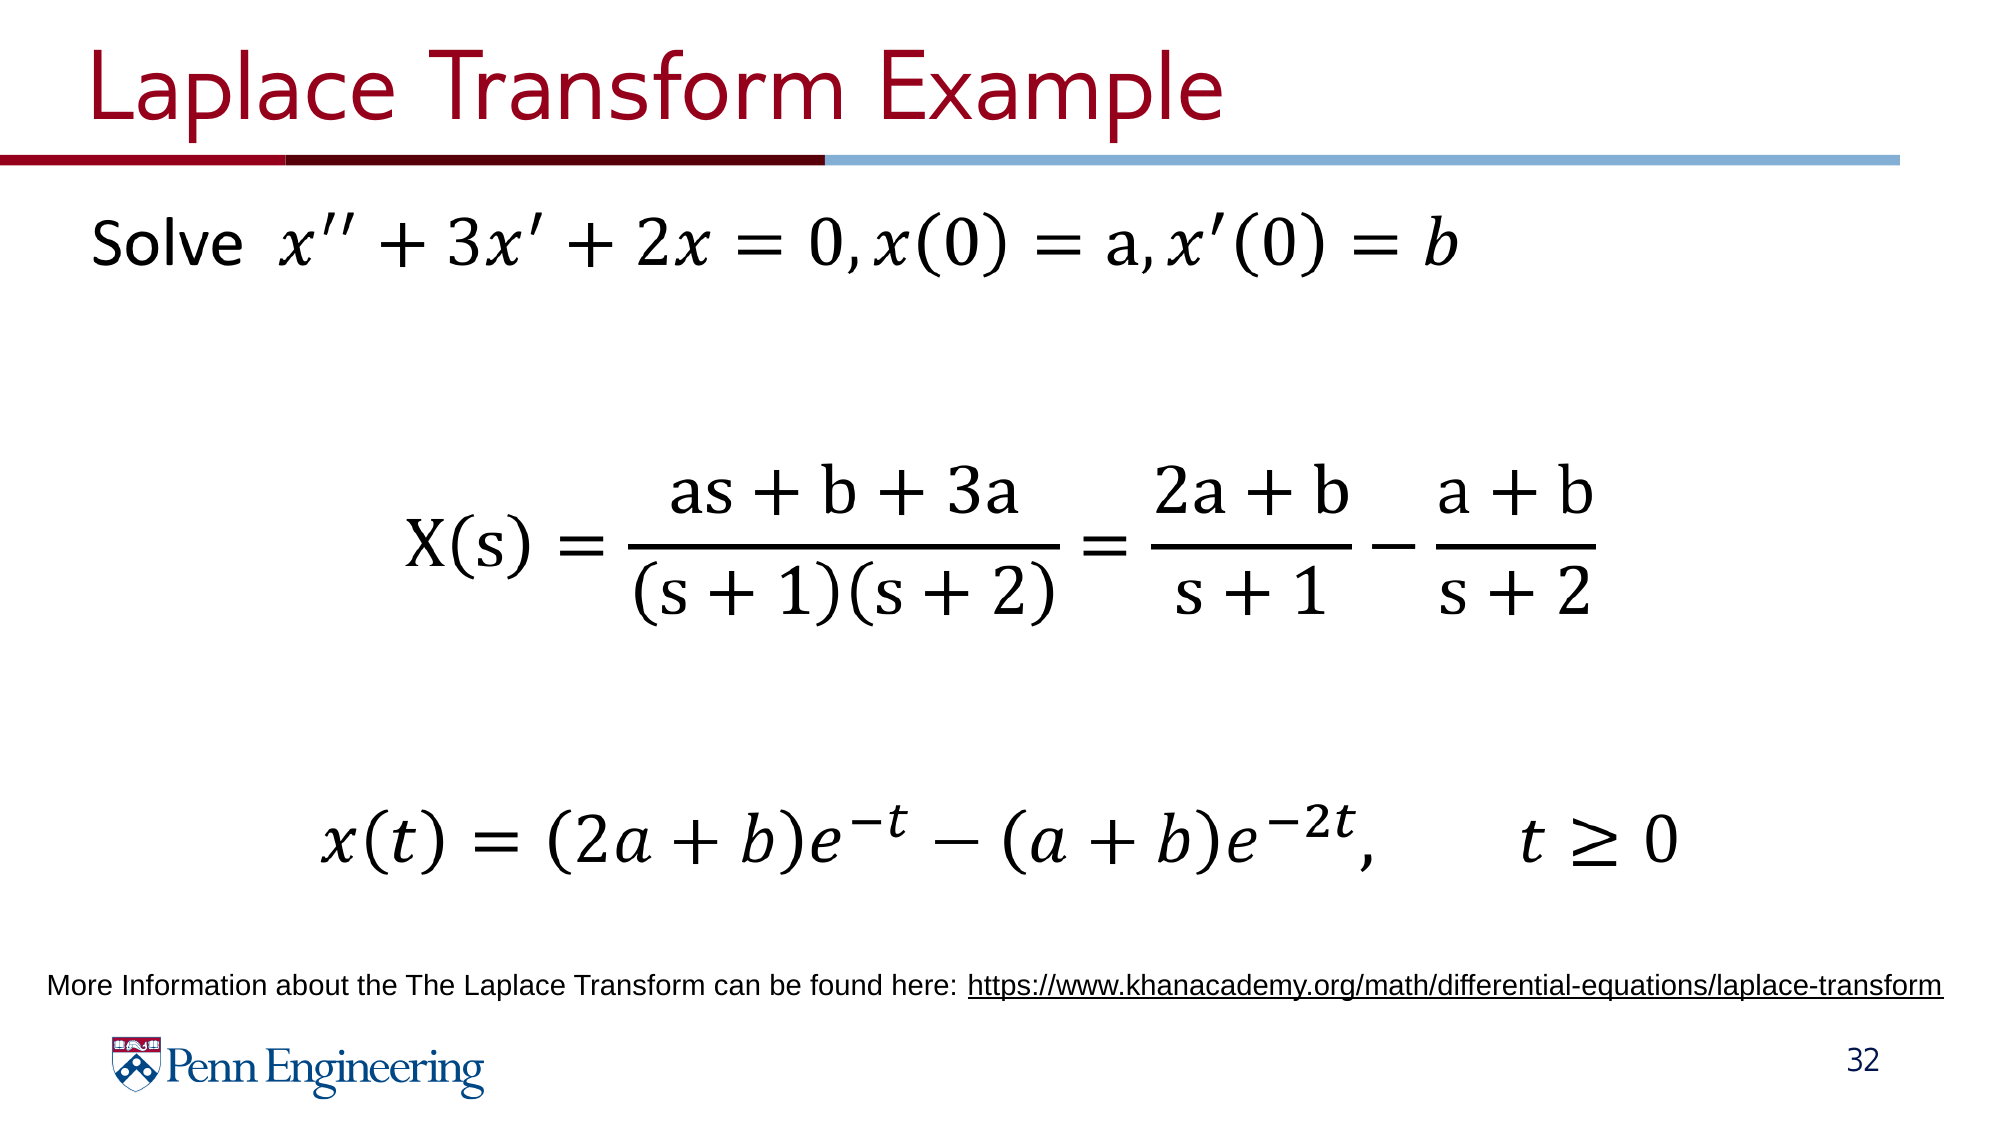

# Laplace Transform Example

More Information about the The Laplace Transform can be found here: https://www.khanacademy.org/math/differential-equations/laplace-transform

32